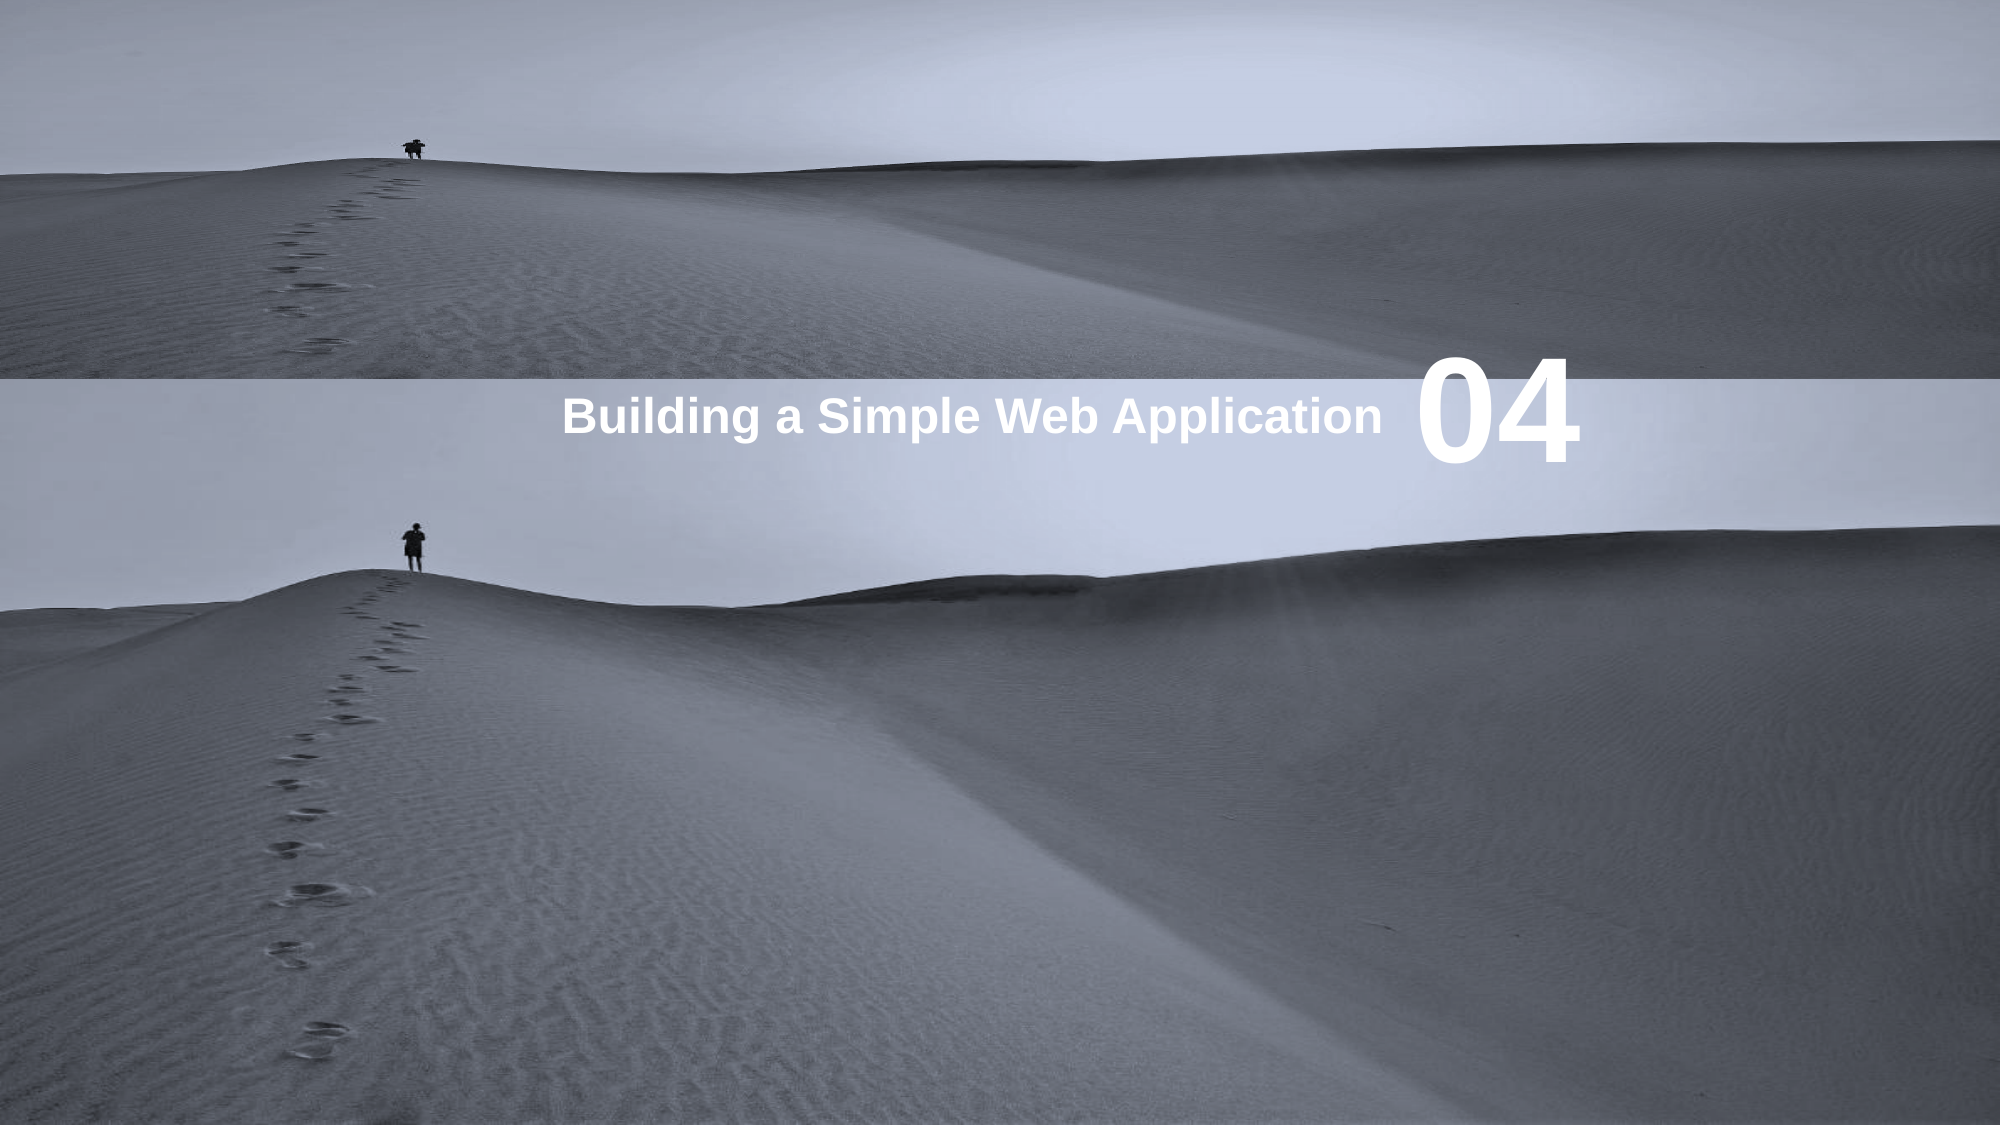

04
# Building a Simple Web Application